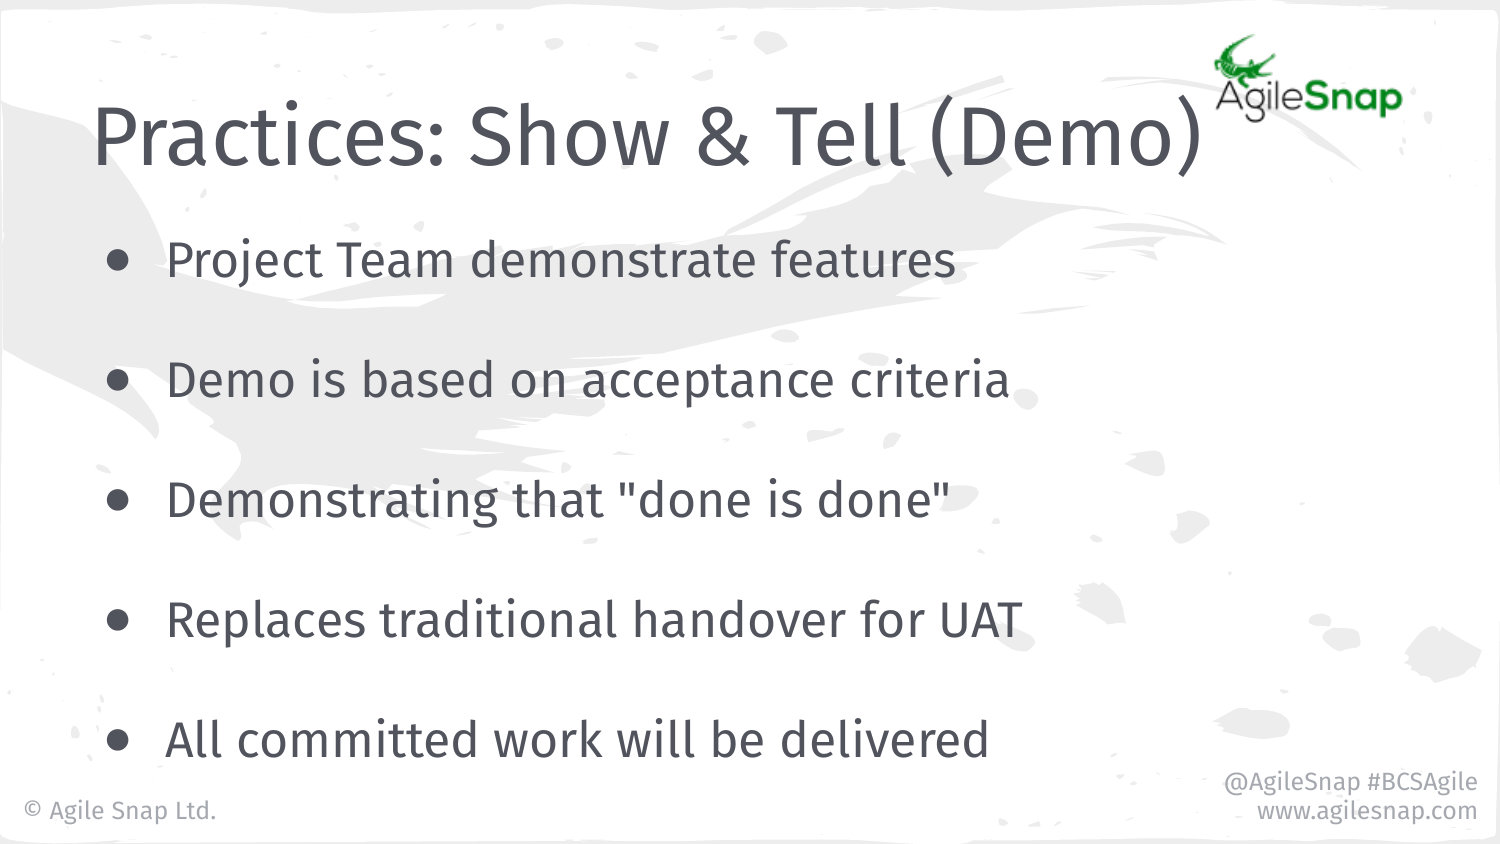

# Practices: Show & Tell (Demo)
Project Team demonstrate features

Demo is based on acceptance criteria

Demonstrating that "done is done"

Replaces traditional handover for UAT

All committed work will be delivered